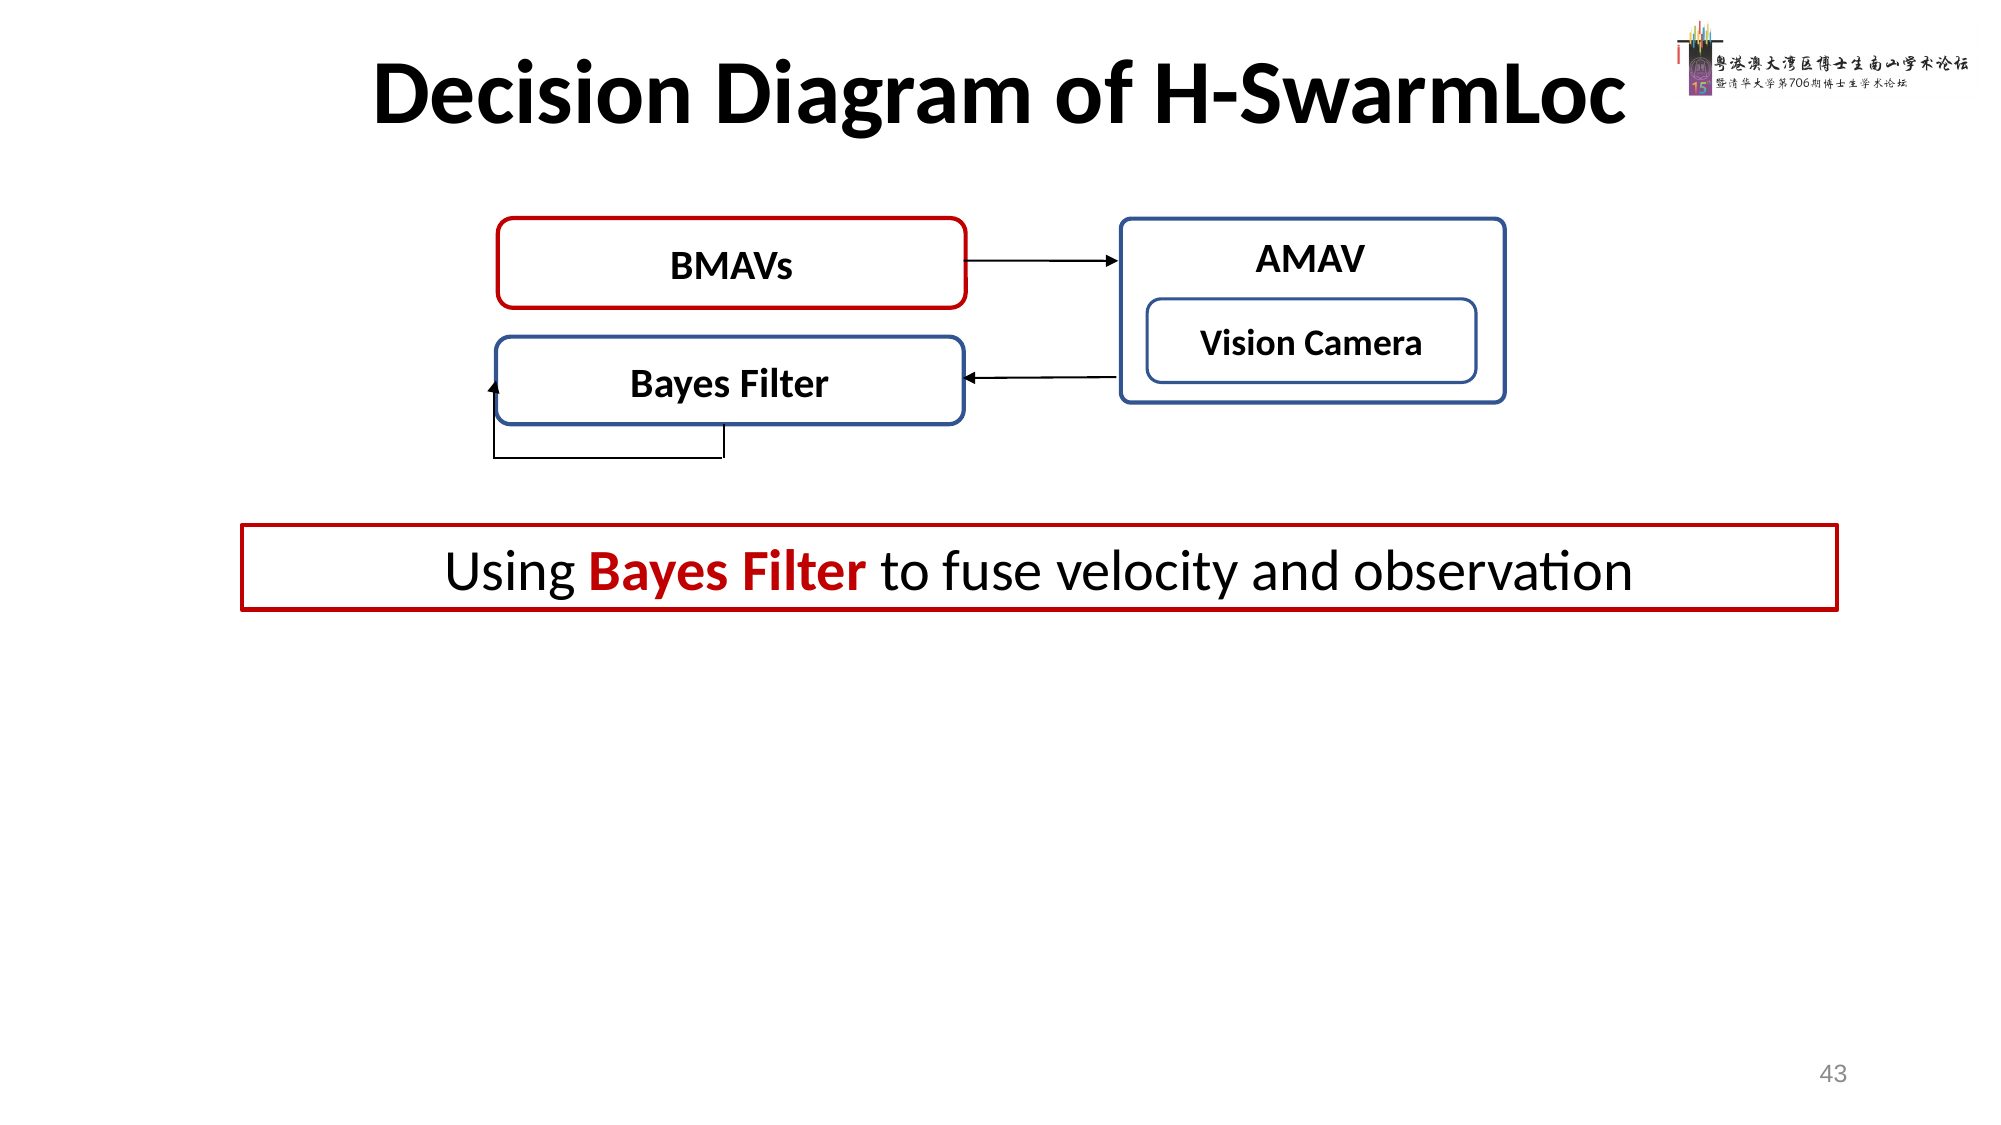

Decision Diagram of H-SwarmLoc
BMAVs

AMAV
Vision Camera
Bayes Filter
Using Bayes Filter to fuse velocity and observation
43